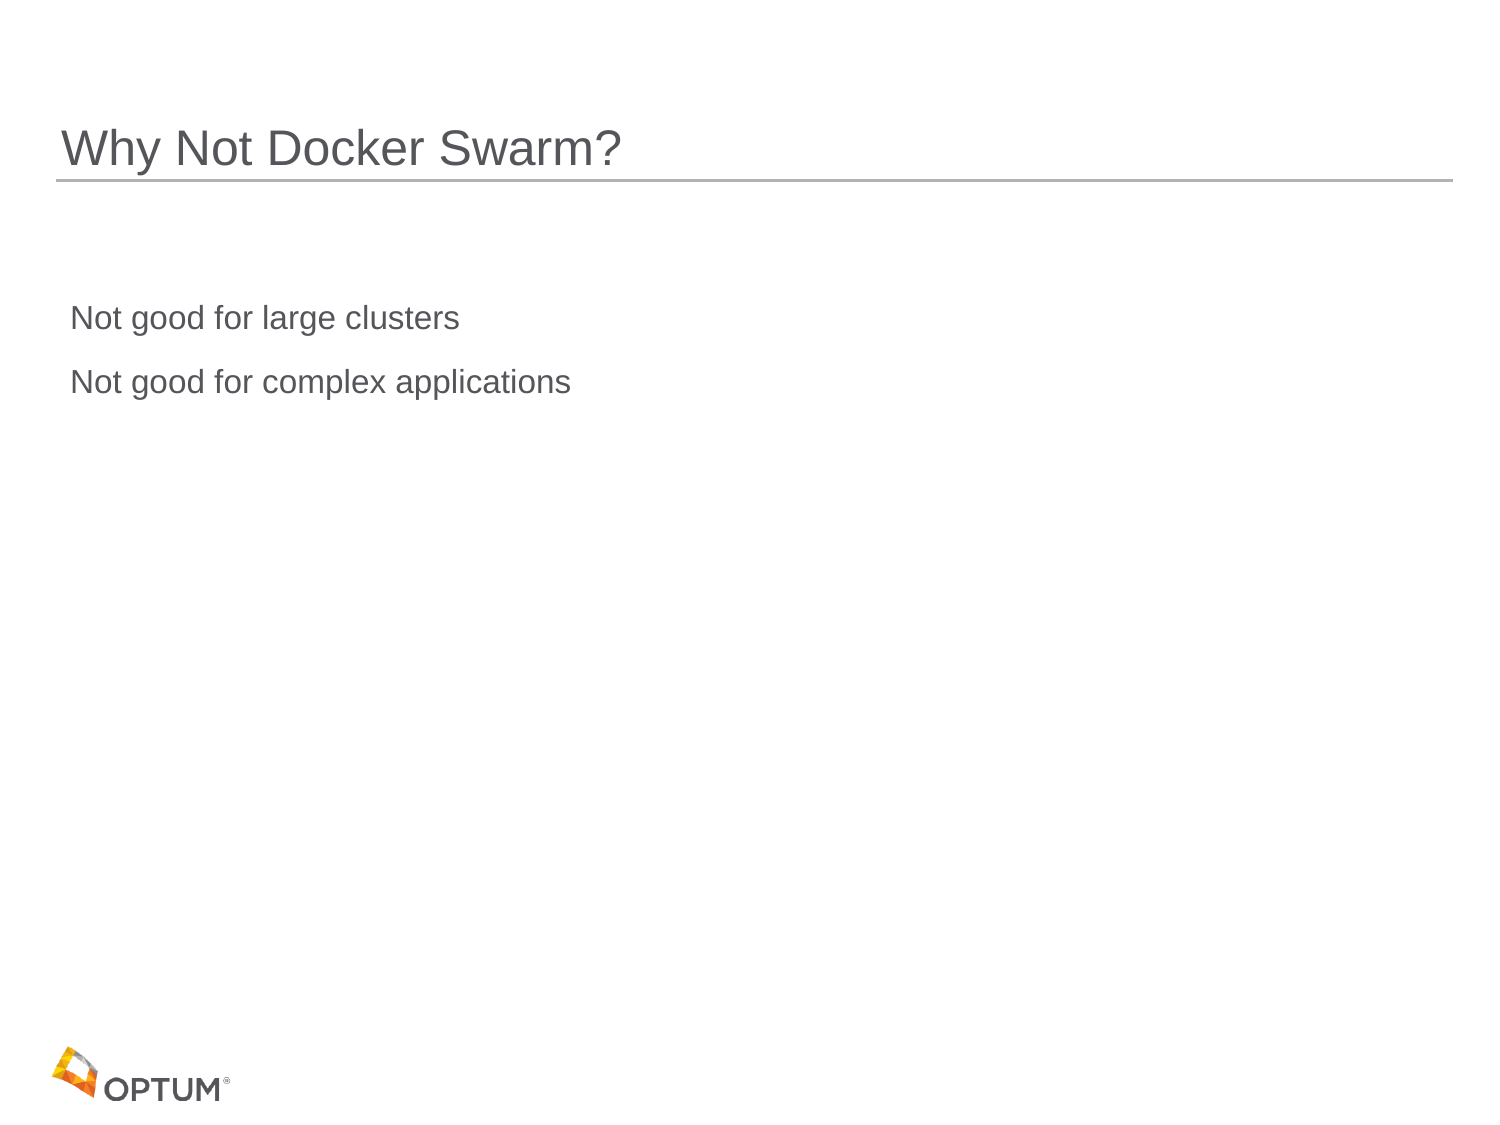

# Why Not Docker Swarm?
 Not good for large clusters
 Not good for complex applications